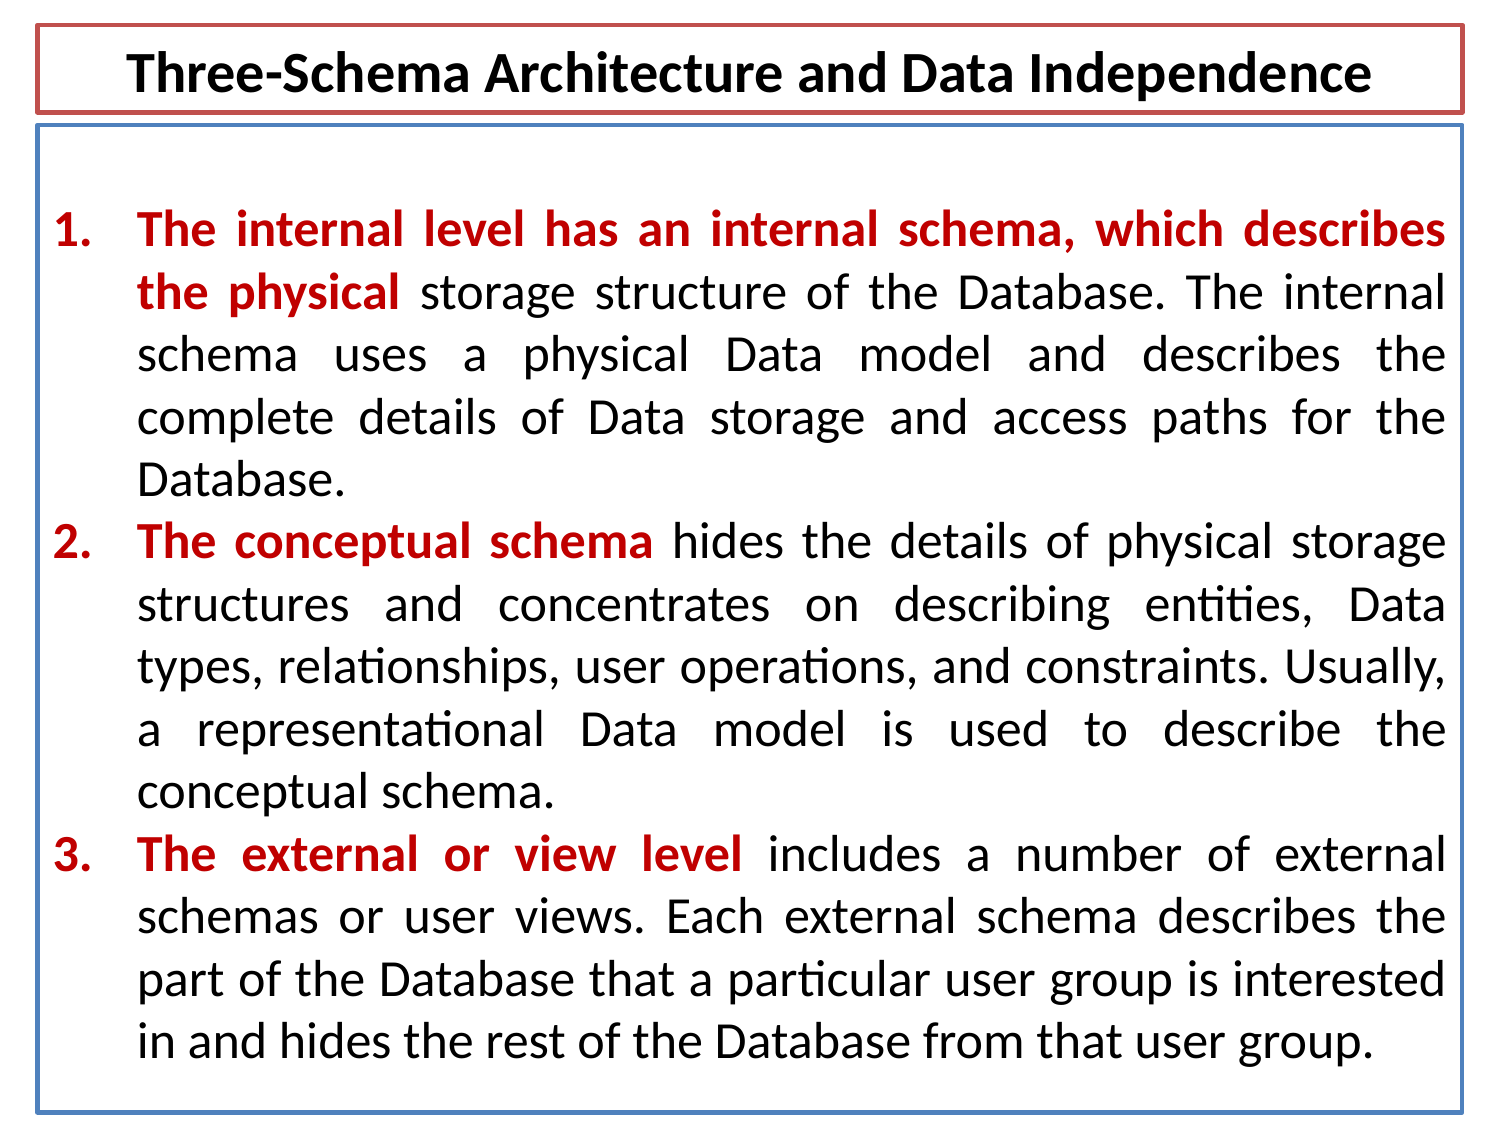

# Three-Schema Architecture and Data Independence

The internal level has an internal schema, which describes the physical storage structure of the Database. The internal schema uses a physical Data model and describes the complete details of Data storage and access paths for the Database.
The conceptual schema hides the details of physical storage structures and concentrates on describing entities, Data types, relationships, user operations, and constraints. Usually, a representational Data model is used to describe the conceptual schema.
The external or view level includes a number of external schemas or user views. Each external schema describes the part of the Database that a particular user group is interested in and hides the rest of the Database from that user group.